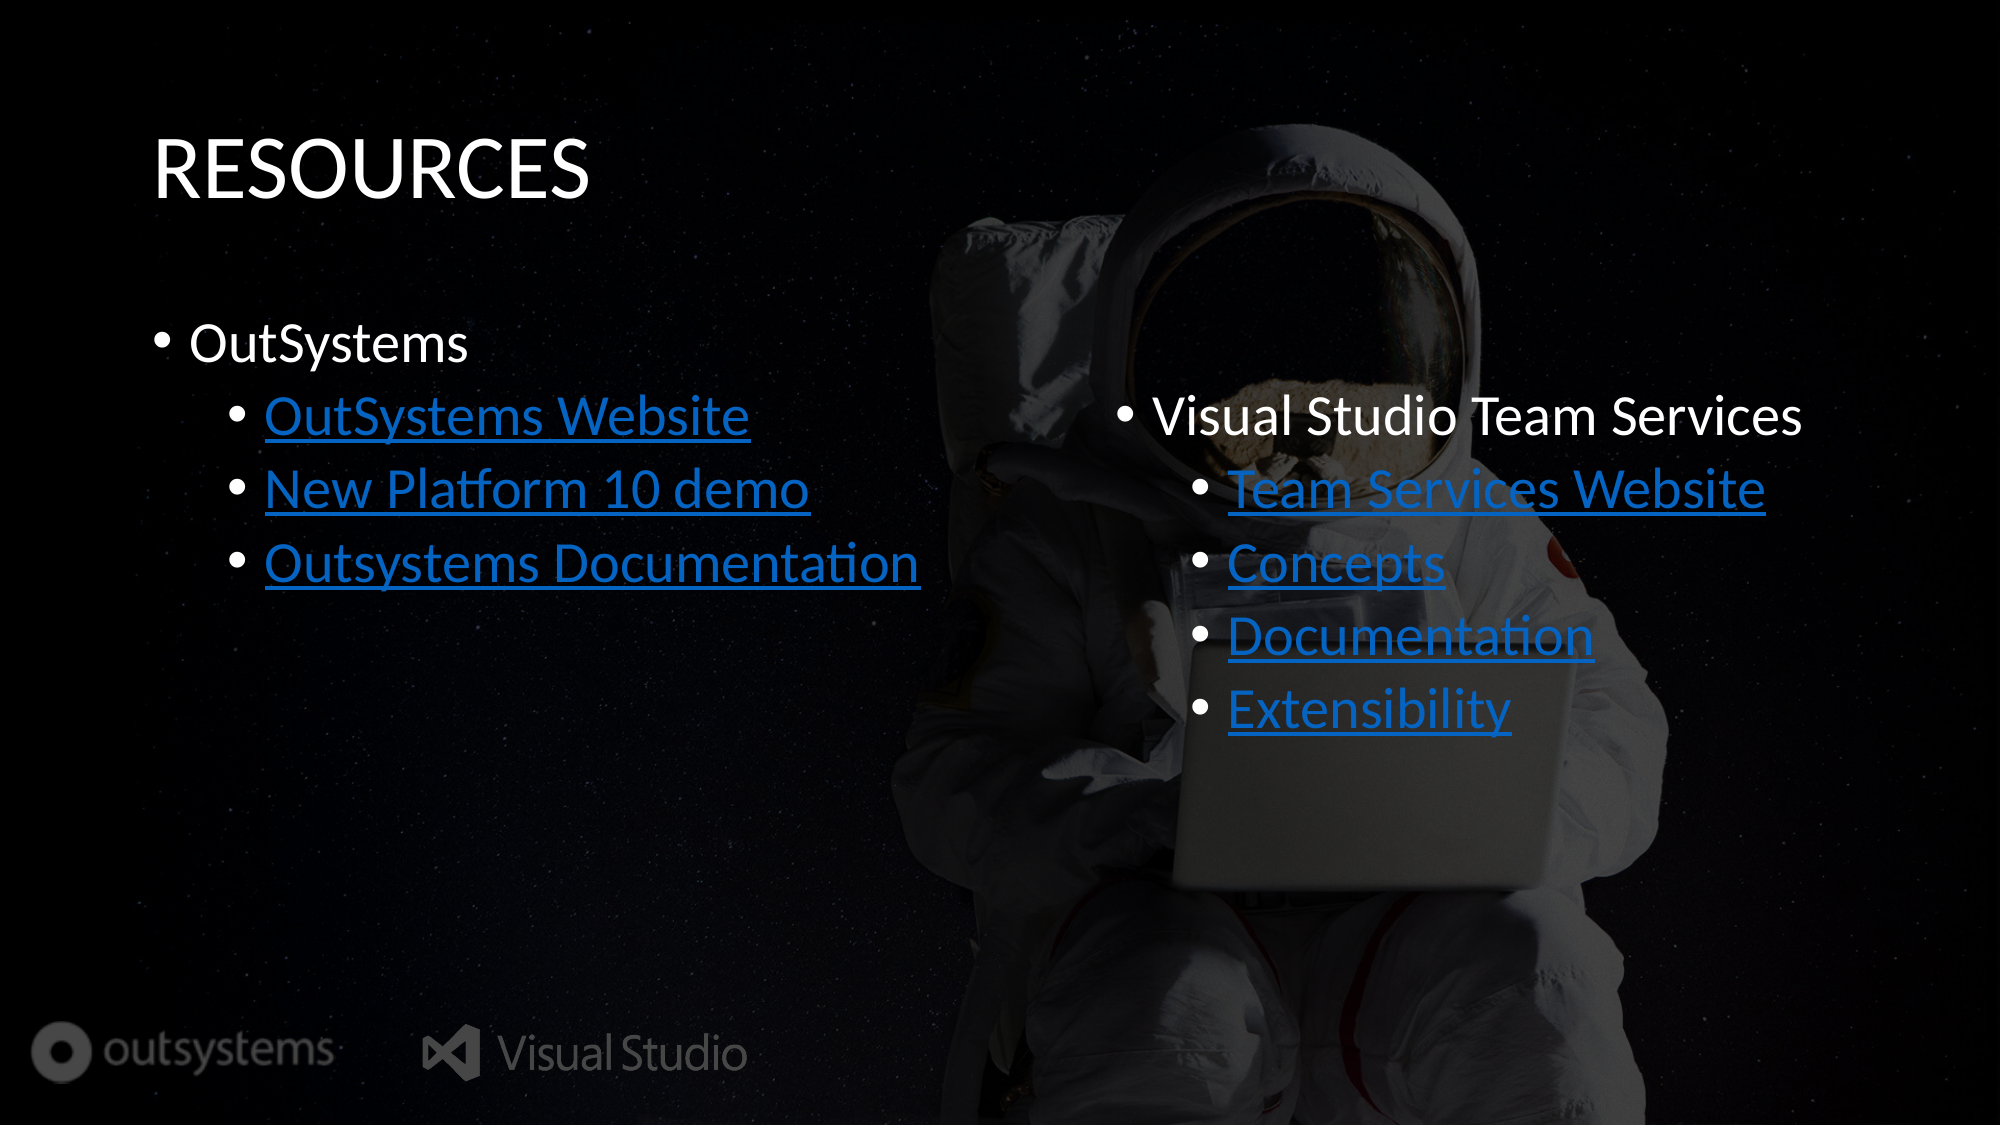

# RESOURCES
OutSystems
OutSystems Website
New Platform 10 demo
Outsystems Documentation

Visual Studio Team Services
Team Services Website
Concepts
Documentation
Extensibility